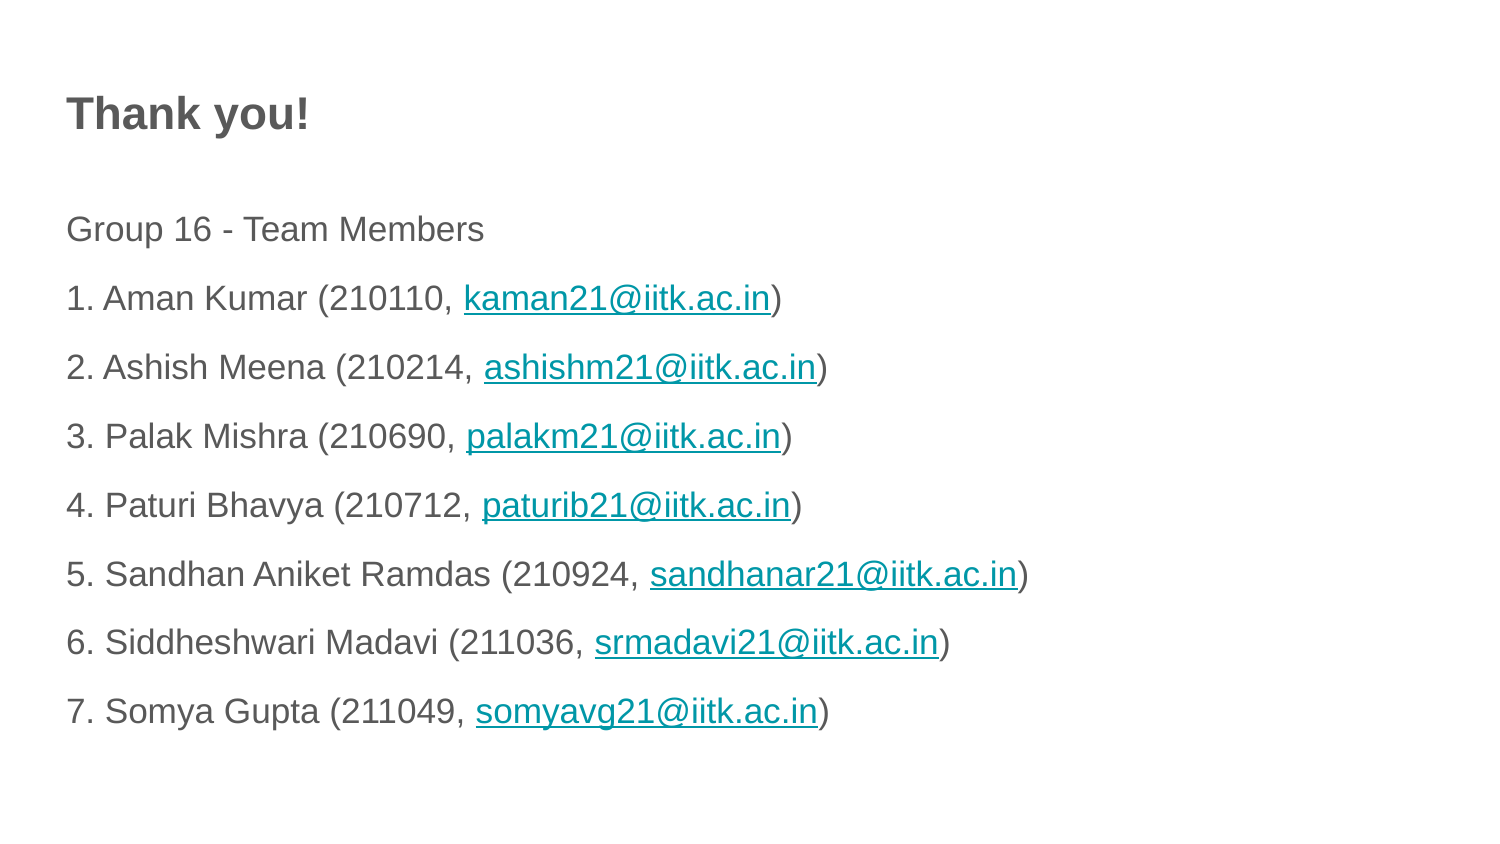

# Thank you!
Group 16 - Team Members
1. Aman Kumar (210110, kaman21@iitk.ac.in)
2. Ashish Meena (210214, ashishm21@iitk.ac.in)
3. Palak Mishra (210690, palakm21@iitk.ac.in)
4. Paturi Bhavya (210712, paturib21@iitk.ac.in)
5. Sandhan Aniket Ramdas (210924, sandhanar21@iitk.ac.in)
6. Siddheshwari Madavi (211036, srmadavi21@iitk.ac.in)
7. Somya Gupta (211049, somyavg21@iitk.ac.in)